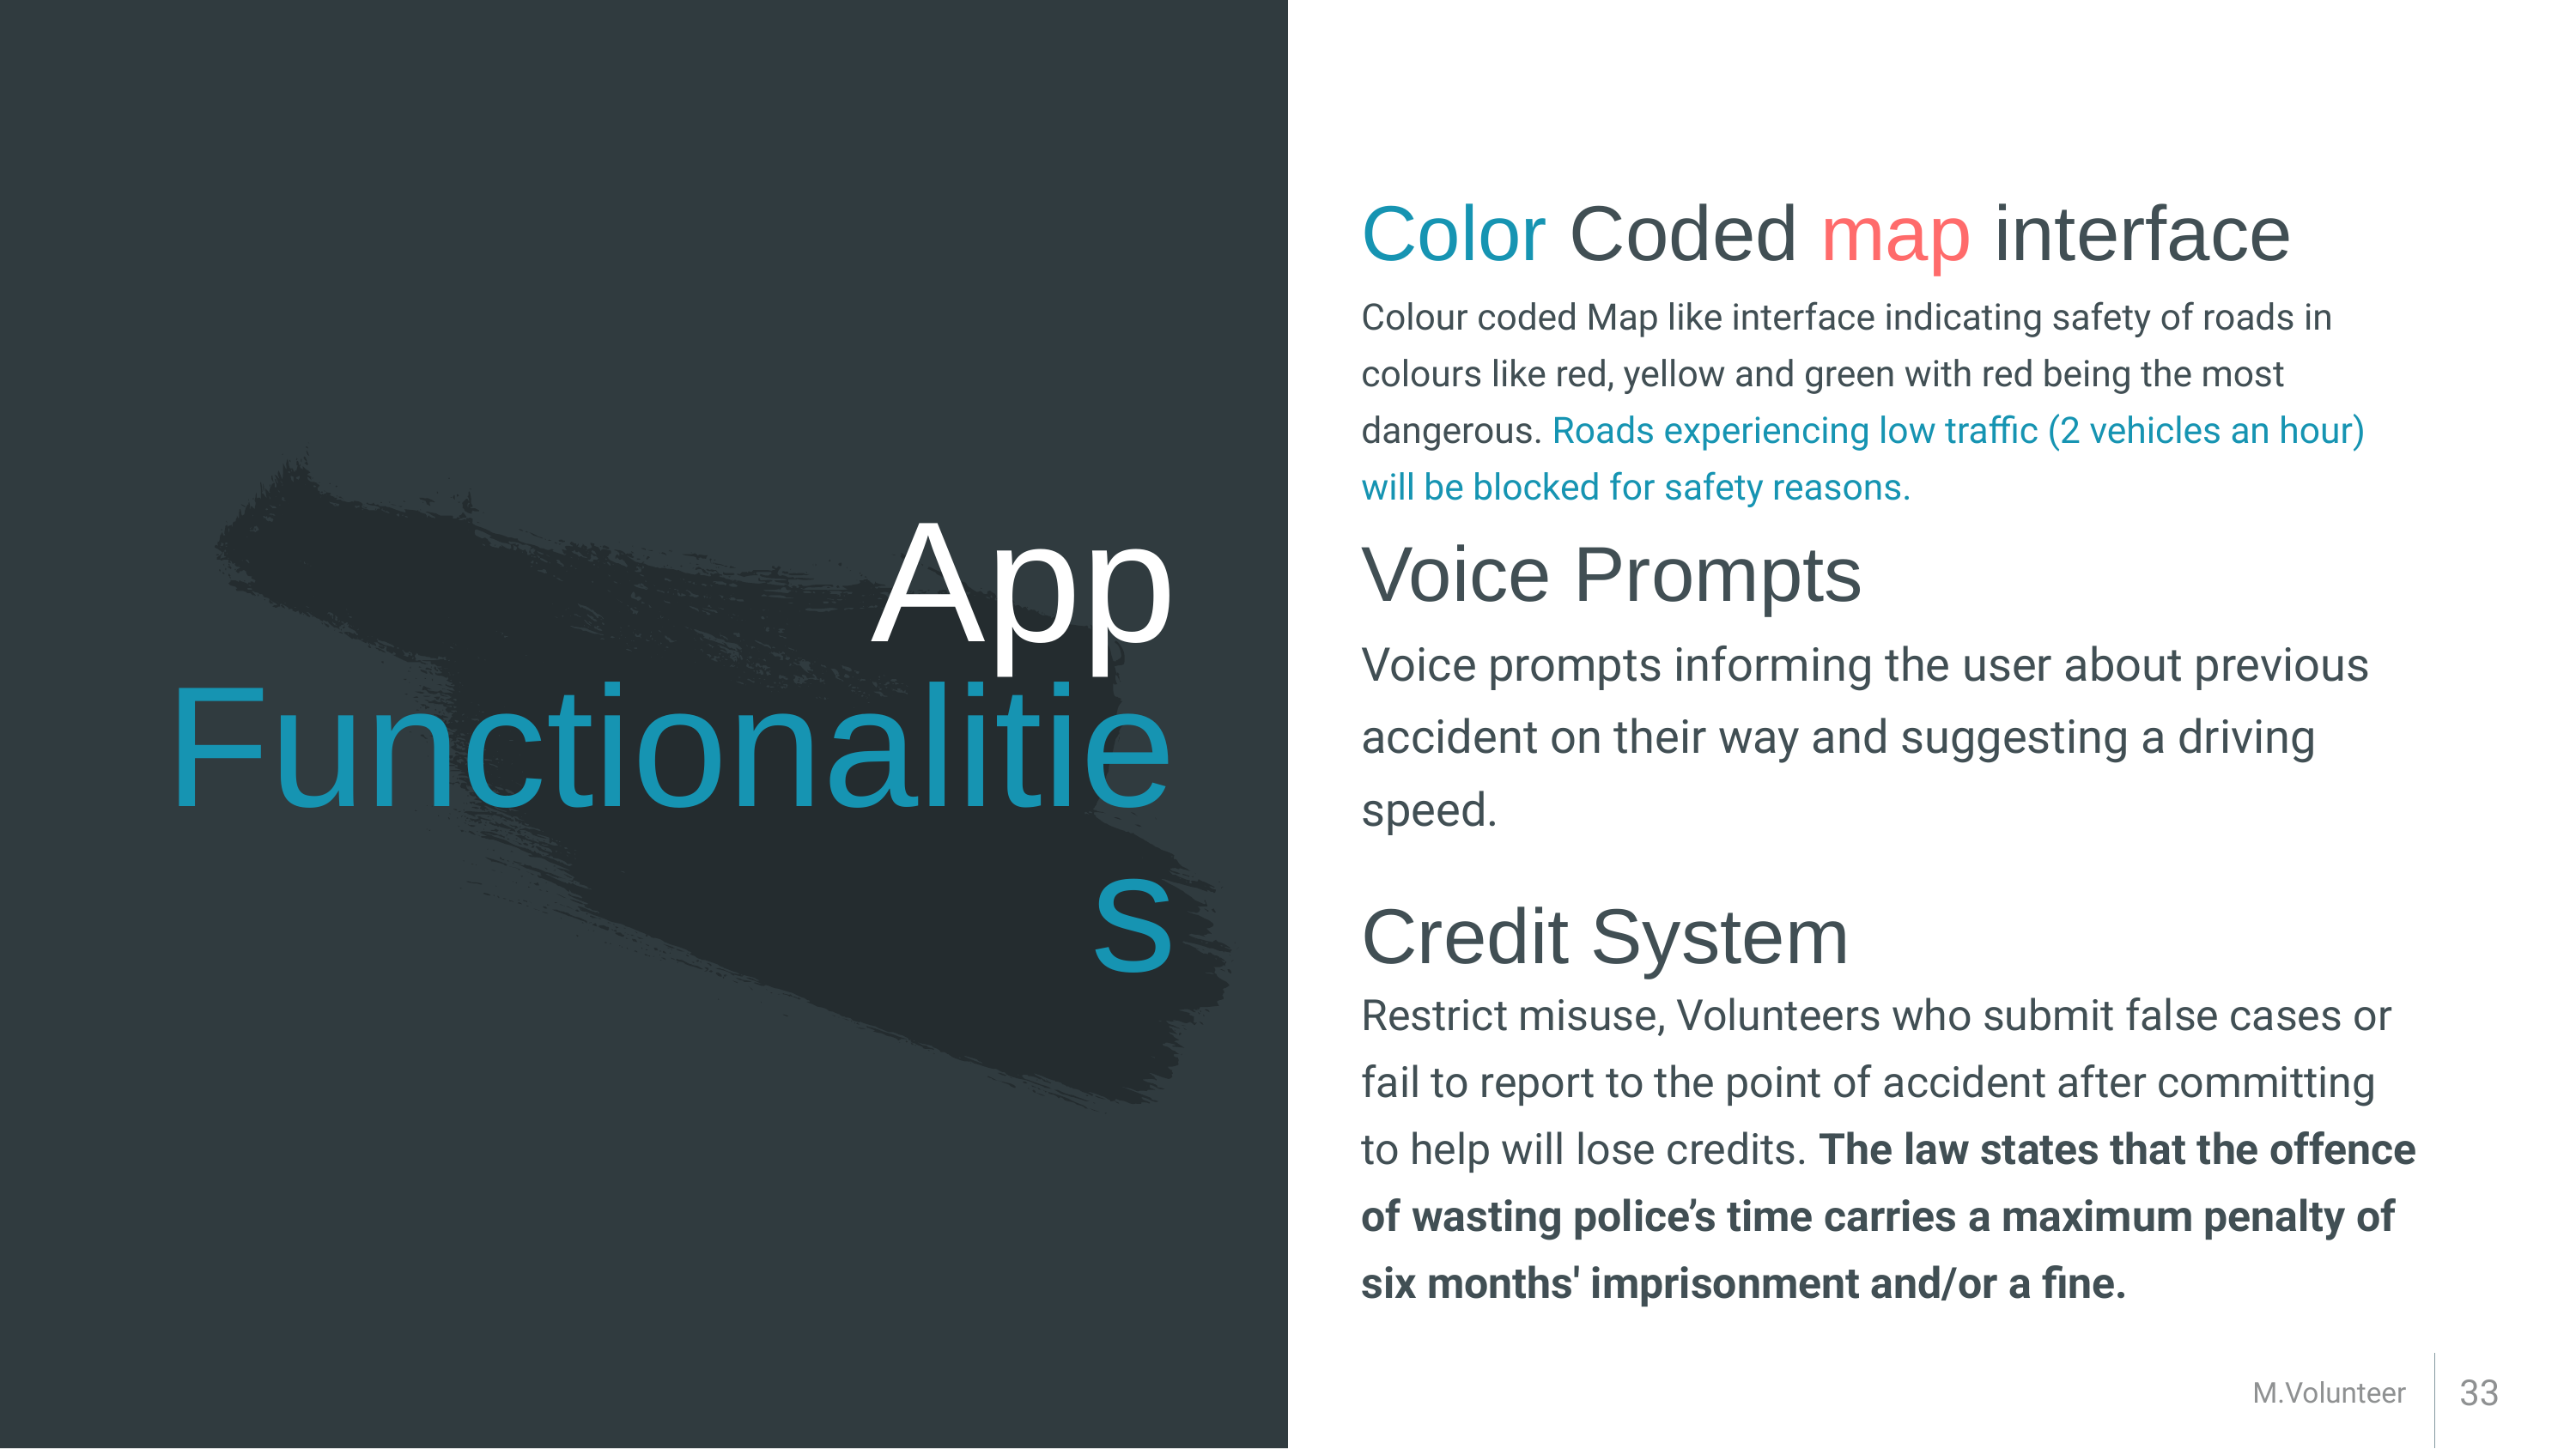

Color Coded map interface
Colour coded Map like interface indicating safety of roads in colours like red, yellow and green with red being the most dangerous. Roads experiencing low traffic (2 vehicles an hour) will be blocked for safety reasons.

# App Functionalities
Voice Prompts
Voice prompts informing the user about previous accident on their way and suggesting a driving speed.
Credit System
Restrict misuse, Volunteers who submit false cases or fail to report to the point of accident after committing to help will lose credits. The law states that the offence of wasting police’s time carries a maximum penalty of six months' imprisonment and/or a fine.

33
M.Volunteer